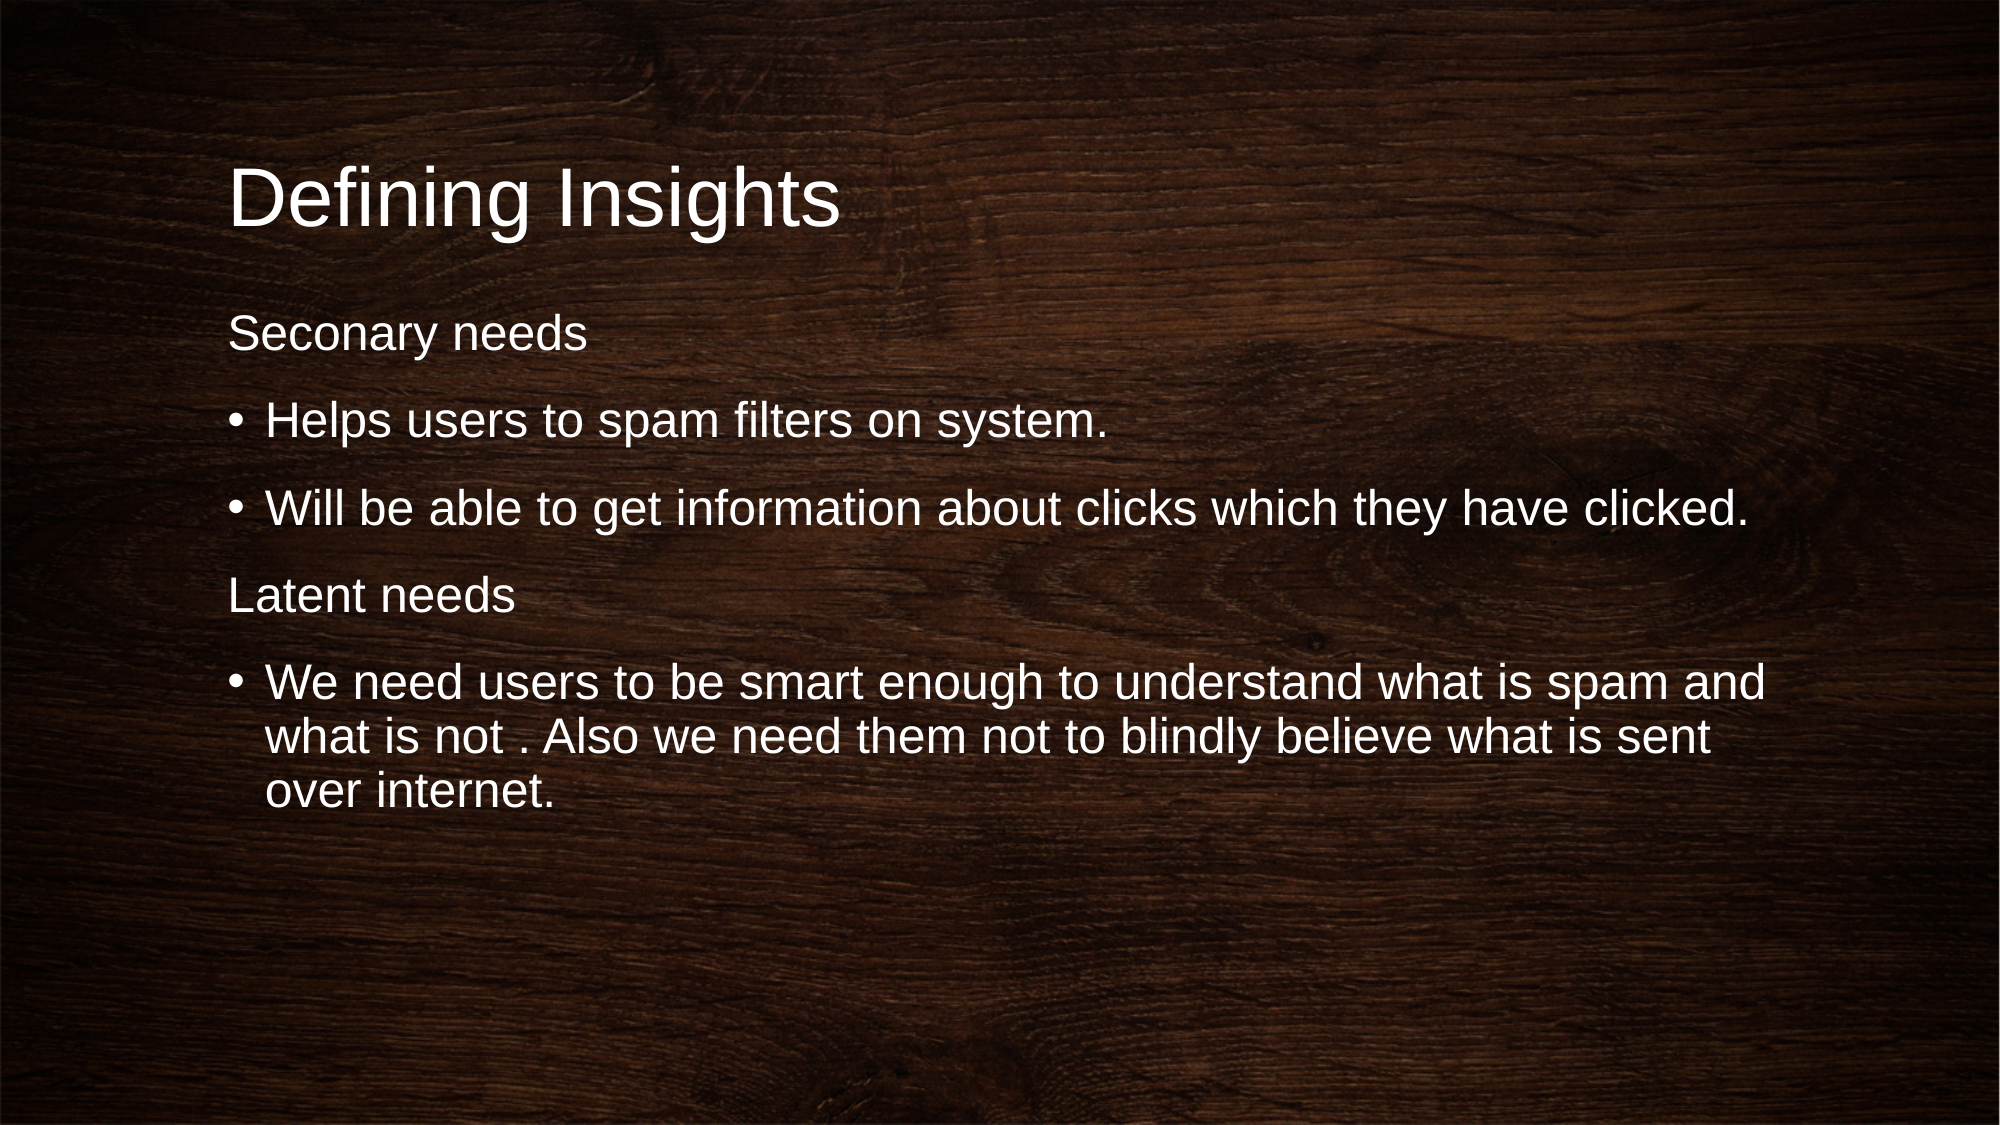

# Defining Insights
Seconary needs
Helps users to spam filters on system.
Will be able to get information about clicks which they have clicked.
Latent needs
We need users to be smart enough to understand what is spam and what is not . Also we need them not to blindly believe what is sent over internet.